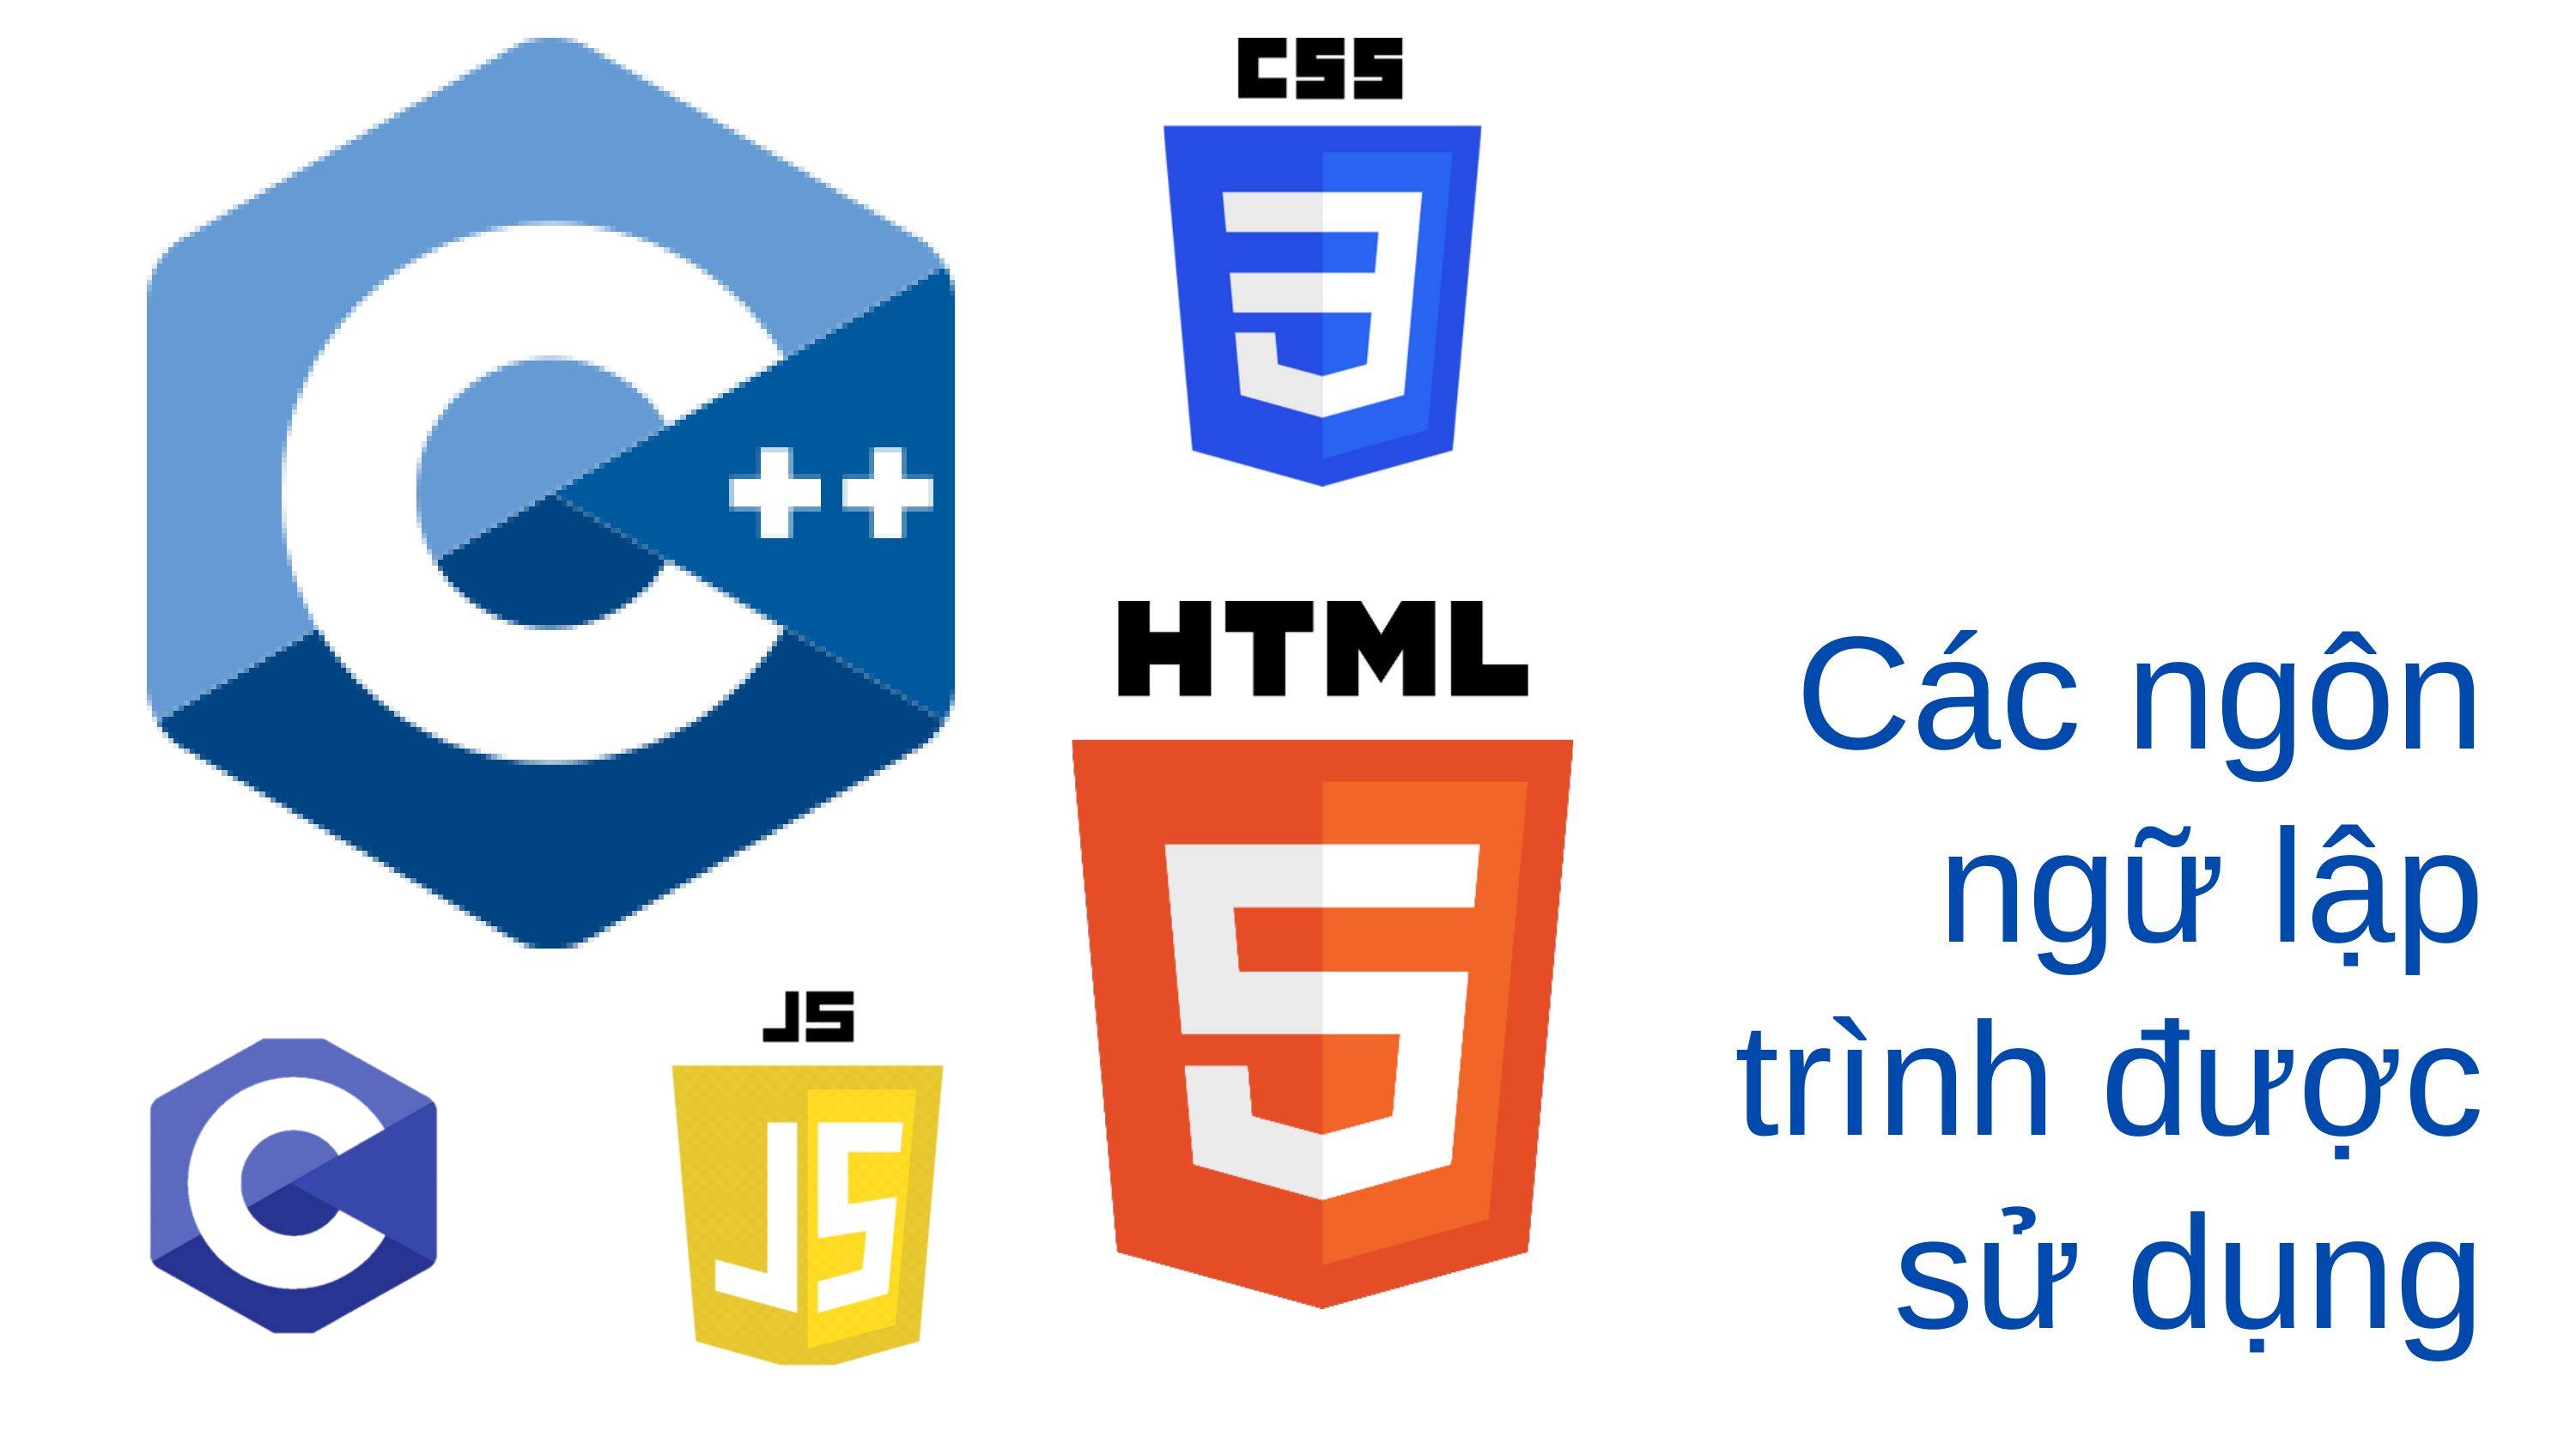

Các ngôn ngữ lập trình được sử dụng